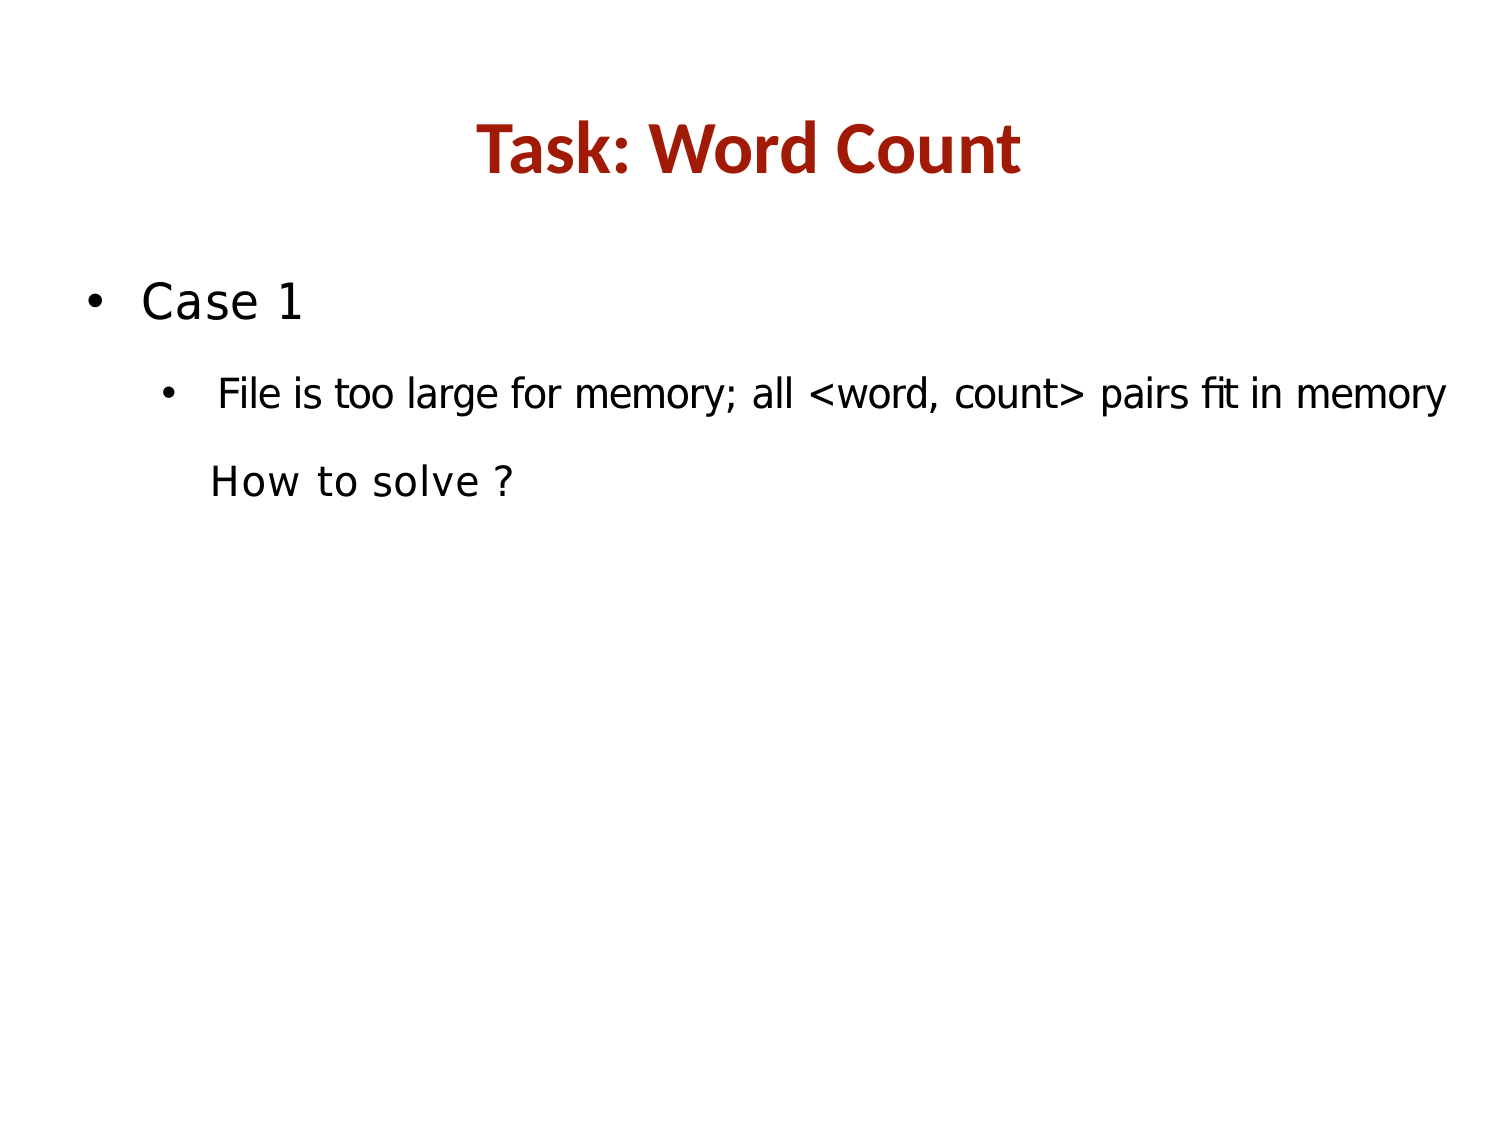

# Task: Word Count
Case 1
File is too large for memory; all <word, count> pairs fit in memory
    How to solve ?